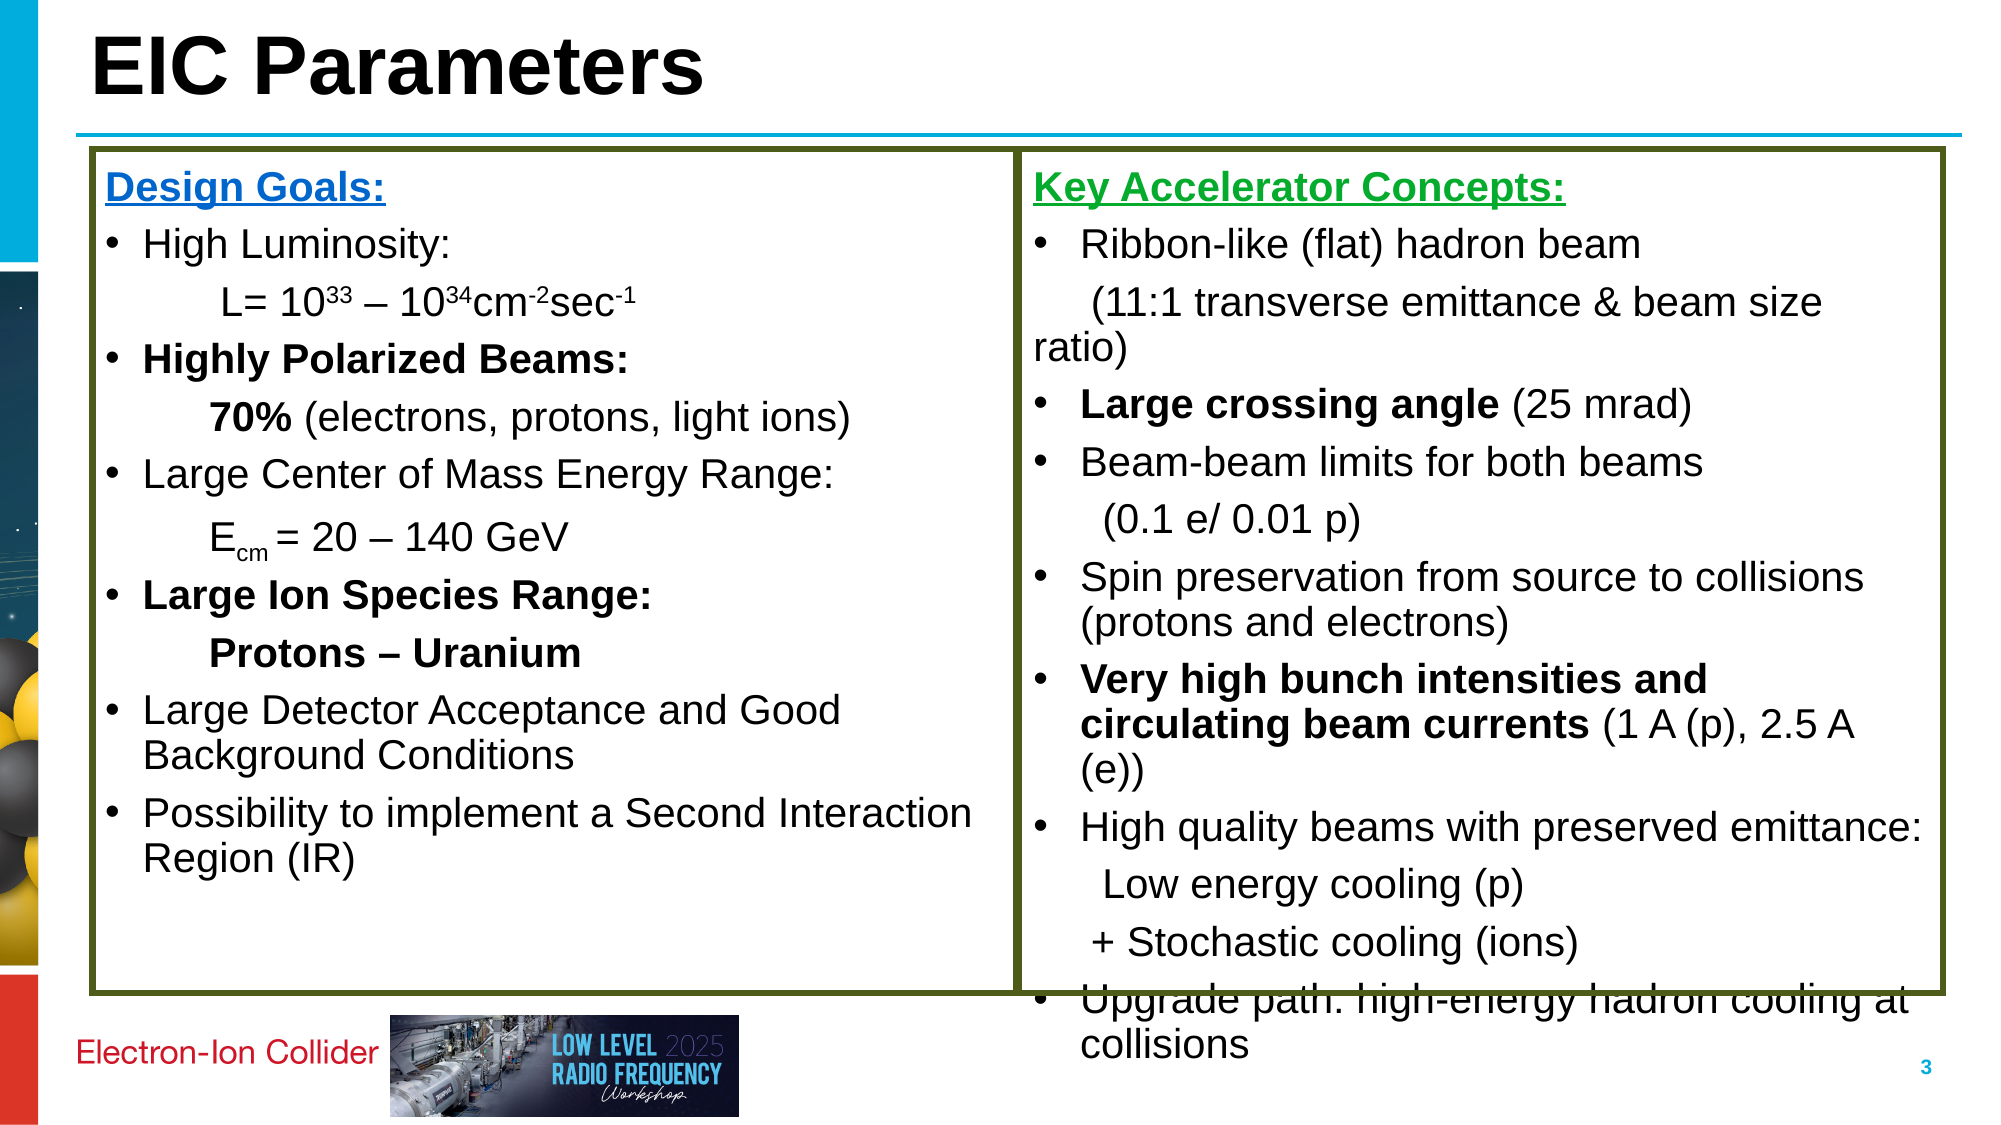

# EIC Parameters

Key Accelerator Concepts:
Ribbon-like (flat) hadron beam
     (11:1 transverse emittance & beam size ratio)
Large crossing angle (25 mrad)
Beam-beam limits for both beams
      (0.1 e/ 0.01 p)
Spin preservation from source to collisions (protons and electrons)
Very high bunch intensities and circulating beam currents (1 A (p), 2.5 A (e))
High quality beams with preserved emittance:
      Low energy cooling (p)
     + Stochastic cooling (ions)
Upgrade path: high-energy hadron cooling at collisions
Design Goals:
High Luminosity:
          L= 1033 – 1034cm-2sec-1
Highly Polarized Beams:
         70% (electrons, protons, light ions)
Large Center of Mass Energy Range:
         Ecm = 20 – 140 GeV
Large Ion Species Range:
         Protons – Uranium
Large Detector Acceptance and Good Background Conditions
Possibility to implement a Second Interaction Region (IR)
3